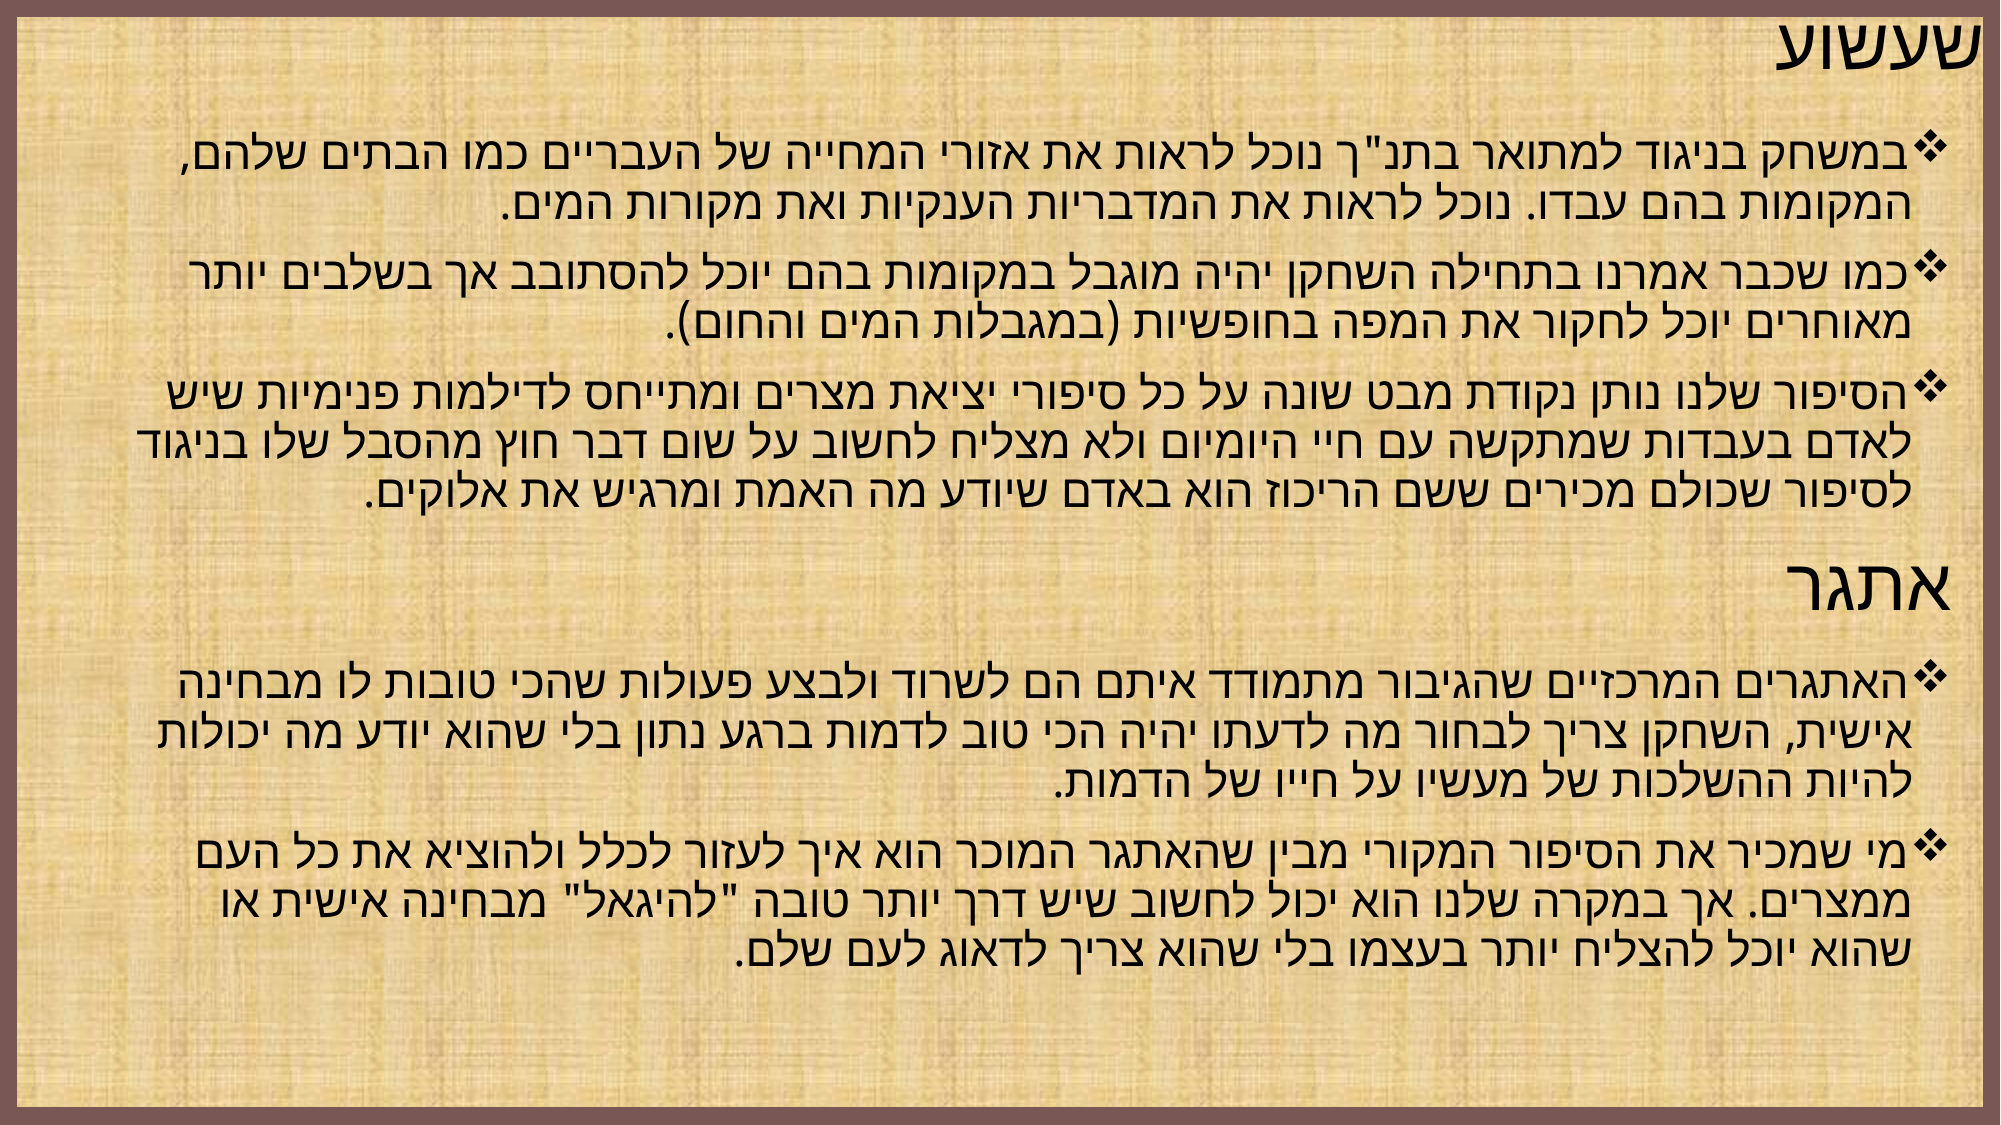

# שעשוע
במשחק בניגוד למתואר בתנ"ך נוכל לראות את אזורי המחייה של העבריים כמו הבתים שלהם, המקומות בהם עבדו. נוכל לראות את המדבריות הענקיות ואת מקורות המים.
כמו שכבר אמרנו בתחילה השחקן יהיה מוגבל במקומות בהם יוכל להסתובב אך בשלבים יותר מאוחרים יוכל לחקור את המפה בחופשיות (במגבלות המים והחום).
הסיפור שלנו נותן נקודת מבט שונה על כל סיפורי יציאת מצרים ומתייחס לדילמות פנימיות שיש לאדם בעבדות שמתקשה עם חיי היומיום ולא מצליח לחשוב על שום דבר חוץ מהסבל שלו בניגוד לסיפור שכולם מכירים ששם הריכוז הוא באדם שיודע מה האמת ומרגיש את אלוקים.

אתגר
האתגרים המרכזיים שהגיבור מתמודד איתם הם לשרוד ולבצע פעולות שהכי טובות לו מבחינה אישית, השחקן צריך לבחור מה לדעתו יהיה הכי טוב לדמות ברגע נתון בלי שהוא יודע מה יכולות להיות ההשלכות של מעשיו על חייו של הדמות.
מי שמכיר את הסיפור המקורי מבין שהאתגר המוכר הוא איך לעזור לכלל ולהוציא את כל העם ממצרים. אך במקרה שלנו הוא יכול לחשוב שיש דרך יותר טובה "להיגאל" מבחינה אישית או שהוא יוכל להצליח יותר בעצמו בלי שהוא צריך לדאוג לעם שלם.